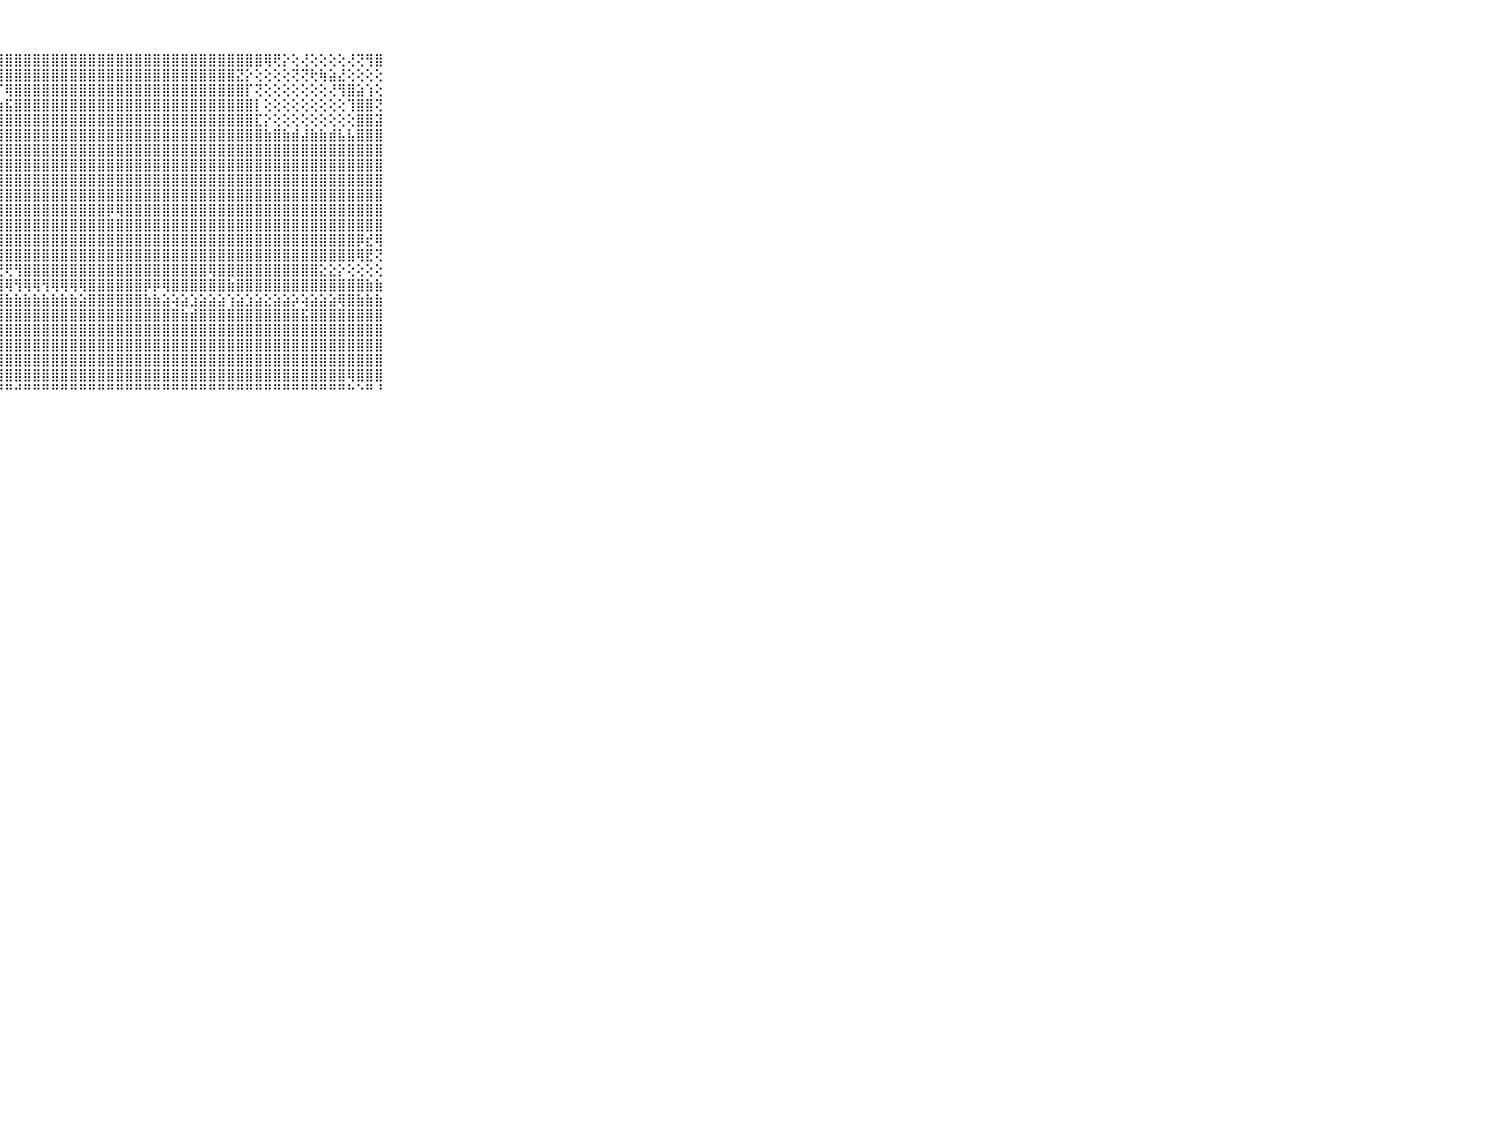

⠀⠀⠀⠀⠀⠀⠀⠀⠀⠀⠀⢸⣿⣿⣿⣿⣿⣿⣿⣵⣷⢿⡿⢿⣿⣿⣿⣿⣿⣿⣿⣿⣿⣿⣿⣿⣿⣿⣿⣿⣿⣿⣿⣿⣿⣿⣿⣿⣿⣿⣿⣿⣿⣿⣿⣿⢿⢟⡕⢕⢜⢕⢕⢕⢕⢜⢝⢻⣿⠀⠀⠀⠀⠀⠀⠀⠀⠀⠀⠀⠀
⠀⠀⠀⠀⠀⠀⠀⠀⠀⠀⠀⢸⣿⣿⣿⣿⣿⣿⡽⣿⣏⣕⣝⣝⣏⢝⢟⣿⣿⣿⣿⣿⣿⣿⣿⣿⣿⣿⣿⣿⣿⣿⣿⣿⣿⣿⣿⣿⣿⣿⣿⣿⣿⣝⡕⢕⢕⢕⢕⢝⢝⢗⢷⣵⣜⢕⢕⢕⢕⠀⠀⠀⠀⠀⠀⠀⠀⠀⠀⠀⠀
⠀⠀⠀⠀⠀⠀⠀⠀⠀⠀⠀⢸⣿⣿⣿⣿⣿⣿⣿⣿⣯⣽⢵⣷⣱⣽⣻⡏⢿⣿⣿⣿⣿⣿⣿⣿⣿⣿⣿⣿⣿⣿⣿⣿⣿⣿⣿⣿⣿⣿⣿⣿⣿⣿⡏⢝⢕⢕⢕⢕⢕⢕⢕⢜⢻⣿⣵⢱⢕⠀⠀⠀⠀⠀⠀⠀⠀⠀⠀⠀⠀
⠀⠀⠀⠀⠀⠀⠀⠀⠀⠀⠀⢸⣿⣿⣿⣿⣿⣿⣿⣿⣿⣿⣿⣿⣽⣝⣳⣱⣯⣿⣿⣿⣿⣿⣿⣿⣿⣿⣿⣿⣿⣿⣿⣿⣿⣿⣿⣿⣿⣿⣿⣿⣿⣿⣿⡇⢕⢕⢕⢕⢕⢕⢕⢕⢕⢹⣿⣿⢝⠀⠀⠀⠀⠀⠀⠀⠀⠀⠀⠀⠀
⠀⠀⠀⠀⠀⠀⠀⠀⠀⠀⠀⢸⣿⣿⣿⣿⣿⣿⣿⣿⣿⣿⣿⣿⣿⣿⣿⣿⣿⣿⣿⣿⣿⣿⣿⣿⣿⣿⣿⣿⣿⣿⣿⣿⣿⣿⣿⣿⣿⣿⣿⣿⣿⣿⣿⣏⡕⢕⢕⢕⢕⢕⢕⢕⢕⢕⣿⣿⣽⠀⠀⠀⠀⠀⠀⠀⠀⠀⠀⠀⠀
⠀⠀⠀⠀⠀⠀⠀⠀⠀⠀⠀⢸⣿⣿⣿⣿⣿⣿⣿⣿⣿⣿⣿⣿⣿⣿⣿⣿⣿⣿⣿⣿⣿⣿⣿⣿⣿⣿⣿⣿⣿⣿⣿⣿⣿⣿⣿⣿⣿⣿⣿⣿⣿⣿⣿⣿⣷⣿⣷⣾⣼⣷⣷⣾⣧⣧⣿⣿⣿⠀⠀⠀⠀⠀⠀⠀⠀⠀⠀⠀⠀
⠀⠀⠀⠀⠀⠀⠀⠀⠀⠀⠀⢸⣿⣿⣿⣿⣿⣿⣿⣿⣿⣿⣿⣿⣿⣿⣿⣿⣿⣿⣿⣿⣿⣿⣿⣿⣿⣿⣿⣿⣿⣿⣿⣿⣿⣿⣿⣿⣿⣿⣿⣿⣿⣿⣿⣿⣿⣿⣿⣿⣿⣿⣿⣿⣿⣿⣿⣿⣿⠀⠀⠀⠀⠀⠀⠀⠀⠀⠀⠀⠀
⠀⠀⠀⠀⠀⠀⠀⠀⠀⠀⠀⢸⣿⣿⣿⣿⣿⣿⣿⣿⣿⣿⣿⣿⣿⣿⣿⣿⣿⣿⣿⣿⣿⣿⣿⣿⣿⣿⣿⣿⣿⣿⣿⣿⣿⣿⣿⣿⣿⣿⣿⣿⣿⣿⣿⣿⣿⣿⣿⣿⣿⣿⣿⣿⣿⣿⣿⣿⣿⠀⠀⠀⠀⠀⠀⠀⠀⠀⠀⠀⠀
⠀⠀⠀⠀⠀⠀⠀⠀⠀⠀⠀⢸⣿⣿⣿⣯⢿⣿⣿⣿⣿⣿⣿⣿⣿⣿⣿⣿⣿⣿⣿⣿⣿⣿⣿⣿⣿⣿⣿⣿⣿⣿⣿⣿⣿⣿⣿⣿⣿⣿⣿⣿⣿⣿⣿⣿⣿⣿⣿⣿⣿⣿⣿⣿⣿⣿⣿⣿⣿⠀⠀⠀⠀⠀⠀⠀⠀⠀⠀⠀⠀
⠀⠀⠀⠀⠀⠀⠀⠀⠀⠀⠀⢸⣿⣿⣿⣿⡹⣿⣿⣿⣿⣿⣿⣿⣿⣿⣿⣿⣿⣿⣿⣿⣿⣿⣿⣿⣿⣿⣿⣿⣿⣿⣿⣿⣿⣿⣿⣿⣿⣿⣿⣿⣿⣿⣿⣿⣿⣿⣿⣿⣿⣿⣿⣿⣿⣿⣿⣿⣿⠀⠀⠀⠀⠀⠀⠀⠀⠀⠀⠀⠀
⠀⠀⠀⠀⠀⠀⠀⠀⠀⠀⠀⢸⣿⣿⣿⣿⣯⣿⣿⣿⣿⣿⣿⣿⣿⣿⣿⣿⣿⣿⣿⣿⣿⣿⣿⣿⣿⣿⣿⡿⢿⣿⣿⣿⣿⣿⣿⣿⣿⣿⣿⣿⣿⣿⣿⣿⣿⣿⣿⣿⣿⣿⣿⣿⣿⣿⣿⣿⣿⠀⠀⠀⠀⠀⠀⠀⠀⠀⠀⠀⠀
⠀⠀⠀⠀⠀⠀⠀⠀⠀⠀⠀⢸⣿⣿⣿⣿⣿⣿⣿⣿⣿⣿⣿⣿⣿⣿⣿⣿⣿⣿⣿⣿⣿⣿⣿⣿⣿⣿⣿⣿⣿⣿⣿⣿⣿⣿⣿⣿⣿⣿⣿⣿⣿⣿⣿⣿⣿⣿⣿⣿⣿⣿⣿⣿⣿⣿⣿⣿⣿⠀⠀⠀⠀⠀⠀⠀⠀⠀⠀⠀⠀
⠀⠀⠀⠀⠀⠀⠀⠀⠀⠀⠀⣸⣿⣿⣿⣿⣿⣿⣿⣿⣿⣿⣿⣿⣿⣿⣿⣿⣿⣿⣿⣿⣿⣿⣿⣿⣿⣿⣿⣿⣿⣿⣿⣿⣿⣿⣿⣿⣿⣿⣿⣿⣿⣿⣿⣿⣿⣿⣿⣿⣿⣿⣿⣿⣿⣿⡿⣞⢿⠀⠀⠀⠀⠀⠀⠀⠀⠀⠀⠀⠀
⠀⠀⠀⠀⠀⠀⠀⠀⠀⠀⠀⢻⣿⣿⣿⣿⣿⣽⣿⣿⣿⣿⣿⣿⣿⣿⣿⣿⣿⣿⣿⣿⣿⣿⣿⣿⣿⣿⣿⣿⣿⣿⣿⣿⣿⣿⣿⣿⣿⣿⣿⣿⣿⣿⣿⣿⣿⣿⣿⣿⣿⣿⣿⣿⣿⣿⢿⣟⢝⠀⠀⠀⠀⠀⠀⠀⠀⠀⠀⠀⠀
⠀⠀⠀⠀⠀⠀⠀⠀⠀⠀⠀⢸⣿⣿⣿⣿⣿⣿⣿⣿⣿⣿⢿⣿⣿⣽⣟⣟⢟⢻⣿⣿⣿⣿⣿⣿⣿⣿⣿⣿⣿⣿⣿⣿⣿⣿⣿⣿⣿⣿⢿⣿⣿⣿⣿⣿⣿⣿⣿⣿⣿⣿⣕⣕⡕⢕⢕⢕⢕⠀⠀⠀⠀⠀⠀⠀⠀⠀⠀⠀⠀
⠀⠀⠀⠀⠀⠀⠀⠀⠀⠀⠀⢜⣟⣟⣟⣟⣟⣟⣟⡟⢟⡟⢟⡟⢿⢿⢟⢿⢿⢻⢿⢿⢻⢿⢿⢿⢿⣿⣿⣿⣿⣿⣿⡿⡿⢿⣿⣿⣿⣿⣿⣿⣷⣿⣿⣿⣿⣿⣿⣿⣿⣿⣿⣿⣿⣿⣿⣷⣷⠀⠀⠀⠀⠀⠀⠀⠀⠀⠀⠀⠀
⠀⠀⠀⠀⠀⠀⠀⠀⠀⠀⠀⢸⣿⣿⣿⣿⣿⣿⣿⣿⣿⣿⣿⣿⣿⣿⣿⣾⣷⣷⣷⣷⣷⣷⣷⣷⣵⣿⣿⣿⣿⣿⣿⣷⣷⣵⢵⣵⣱⣵⣵⣵⢱⣵⣱⣵⣕⣵⣵⡵⢵⣵⣵⣵⢿⣿⣷⣷⣷⠀⠀⠀⠀⠀⠀⠀⠀⠀⠀⠀⠀
⠀⠀⠀⠀⠀⠀⠀⠀⠀⠀⠀⢸⣿⣿⣿⣿⣿⣿⣿⣿⣿⣿⣿⣿⣿⣿⣿⣿⣿⣿⣿⣿⣿⣿⣿⣿⣿⣿⣿⣿⣿⣿⣿⣿⣿⣿⣿⣷⣾⣿⣿⣿⣿⣿⣿⣿⣿⣿⣿⣿⣯⣿⣿⣿⣿⣿⣿⣿⣿⠀⠀⠀⠀⠀⠀⠀⠀⠀⠀⠀⠀
⠀⠀⠀⠀⠀⠀⠀⠀⠀⠀⠀⢸⣿⣿⣿⣿⣿⣿⣿⣿⣿⣿⣿⣿⣿⣿⣿⣿⣿⣿⣿⣿⣿⣿⣿⣿⣿⣿⣿⣿⣿⣿⣿⣿⣿⣿⣿⣿⣿⣿⣿⣿⣿⣿⣿⣿⣿⣿⣿⣿⣿⣿⣿⣿⣿⣿⣿⣿⣿⠀⠀⠀⠀⠀⠀⠀⠀⠀⠀⠀⠀
⠀⠀⠀⠀⠀⠀⠀⠀⠀⠀⠀⢸⣿⣿⣿⣿⣿⣿⣿⣿⣿⣿⣿⣿⣿⣿⣿⣿⣿⣿⣿⣿⣿⣿⣿⣿⣿⣿⣿⣿⣿⣿⣿⣿⣿⣿⣿⣿⣿⣿⣿⣿⣿⣿⣿⣿⣿⣿⣿⣿⣿⣿⣿⣿⣿⣿⣿⣿⣿⠀⠀⠀⠀⠀⠀⠀⠀⠀⠀⠀⠀
⠀⠀⠀⠀⠀⠀⠀⠀⠀⠀⠀⢸⣿⣿⣿⣿⣿⣿⣿⣿⣿⣟⣿⣿⣿⣿⣿⣿⣿⣿⣿⣿⣿⣿⣿⣿⣿⣿⣿⣿⣿⣿⣿⣿⣿⣿⣿⣿⣿⣿⣿⣿⣿⣿⣿⣿⣿⣿⣿⣿⣿⣿⣿⣿⣿⣿⣿⣿⣿⠀⠀⠀⠀⠀⠀⠀⠀⠀⠀⠀⠀
⠀⠀⠀⠀⠀⠀⠀⠀⠀⠀⠀⢸⣿⣿⣿⣿⣿⣿⣿⢿⣿⣿⣿⣿⣿⣿⣿⣿⣿⣿⣿⣿⣿⣿⣿⣿⣿⣿⣿⣿⣿⣿⣿⣿⣿⣿⣿⣿⣿⣿⣿⣿⣿⣿⣿⣿⣿⣿⣿⣿⣿⣿⣿⣿⣿⢿⣿⣿⣿⠀⠀⠀⠀⠀⠀⠀⠀⠀⠀⠀⠀
⠀⠀⠀⠀⠀⠀⠀⠀⠀⠀⠀⠘⠛⠛⠛⠛⠛⠛⠛⠛⠛⠛⠛⠛⠛⠛⠛⠛⠛⠚⠛⠛⠛⠛⠛⠛⠛⠛⠛⠛⠛⠛⠛⠛⠛⠛⠛⠛⠛⠛⠛⠛⠛⠛⠛⠛⠛⠛⠛⠛⠛⠛⠛⠛⠛⠓⠑⠛⠘⠀⠀⠀⠀⠀⠀⠀⠀⠀⠀⠀⠀